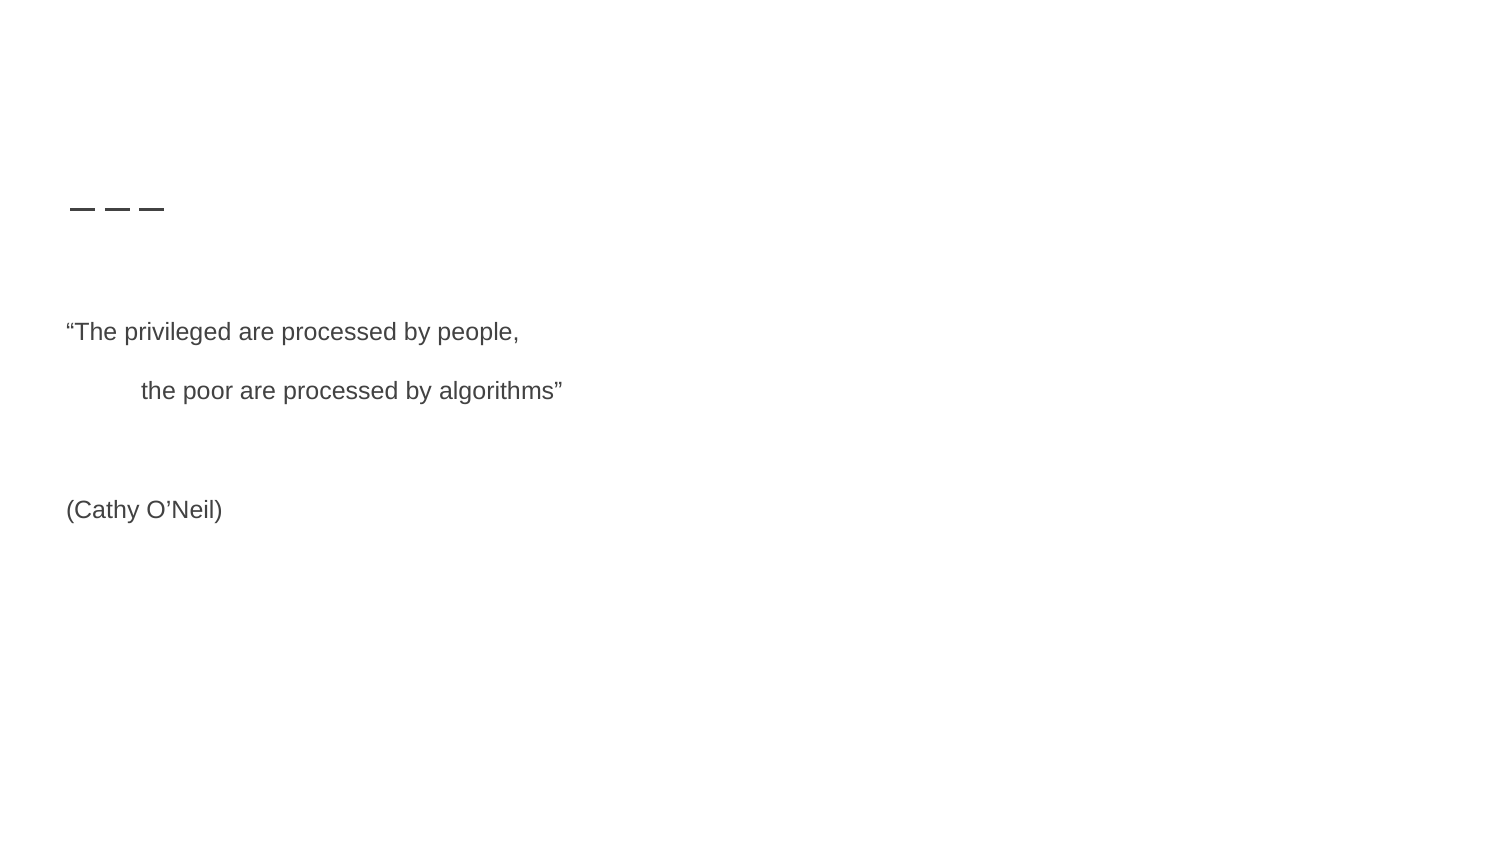

“The privileged are processed by people,
the poor are processed by algorithms”

(Cathy O’Neil)